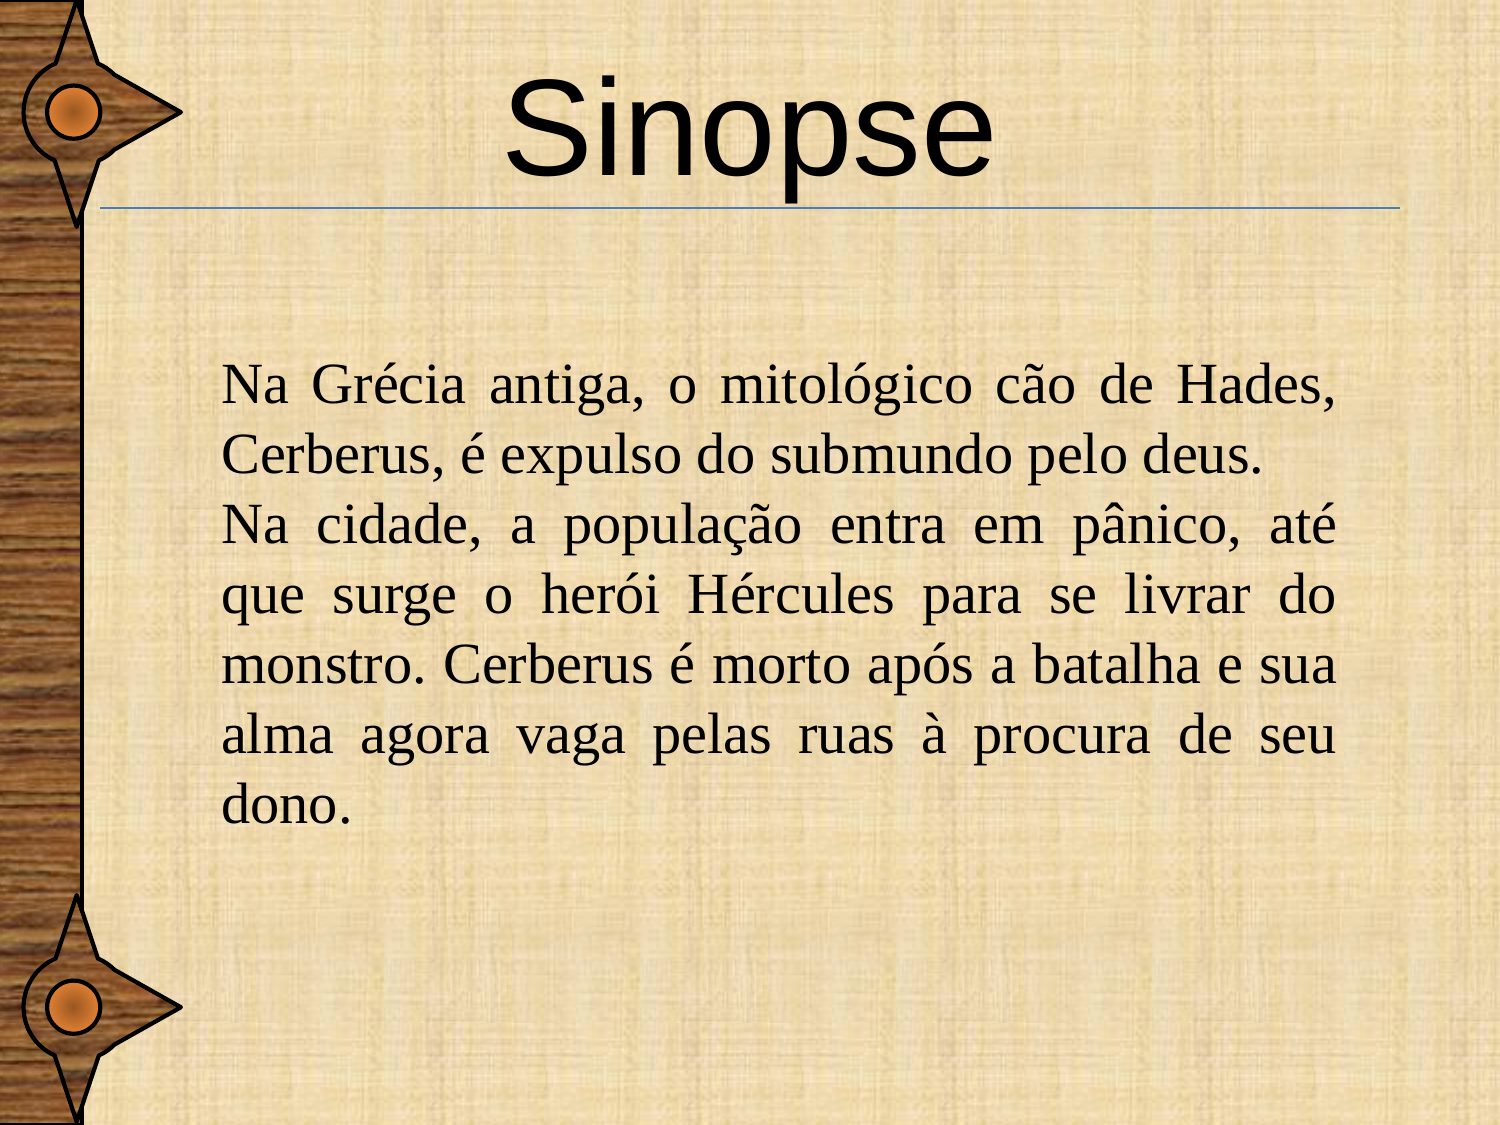

# Sinopse
Na Grécia antiga, o mitológico cão de Hades, Cerberus, é expulso do submundo pelo deus.
Na cidade, a população entra em pânico, até que surge o herói Hércules para se livrar do monstro. Cerberus é morto após a batalha e sua alma agora vaga pelas ruas à procura de seu dono.